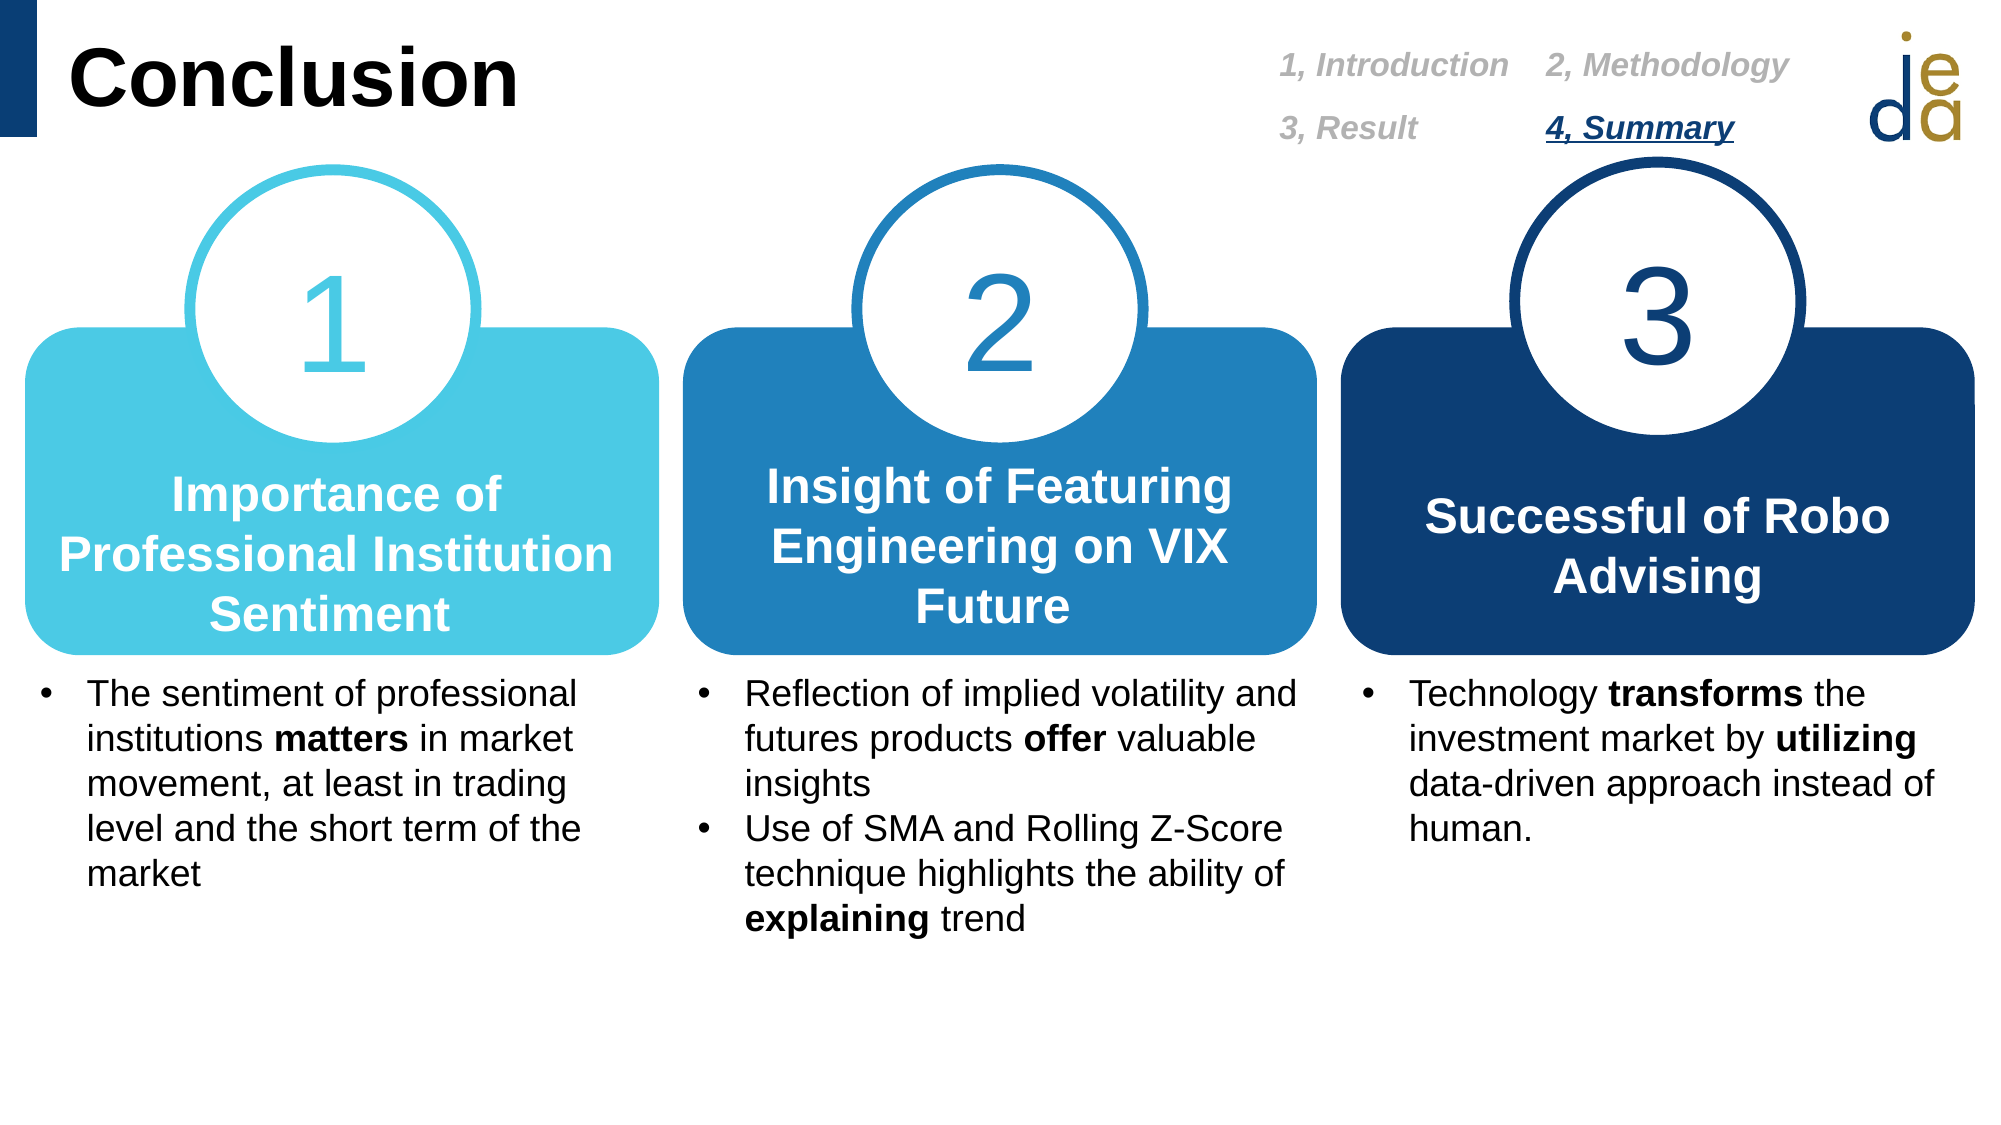

# Conclusion

3

Successful of Robo Advising

2

Insight of Featuring Engineering on VIX Future

1

Importance of Professional Institution Sentiment
The sentiment of professional institutions matters in market movement, at least in trading level and the short term of the market
Reflection of implied volatility and futures products offer valuable insights
Use of SMA and Rolling Z-Score technique highlights the ability of  explaining trend
Technology transforms the investment market by utilizing data-driven approach instead of human.